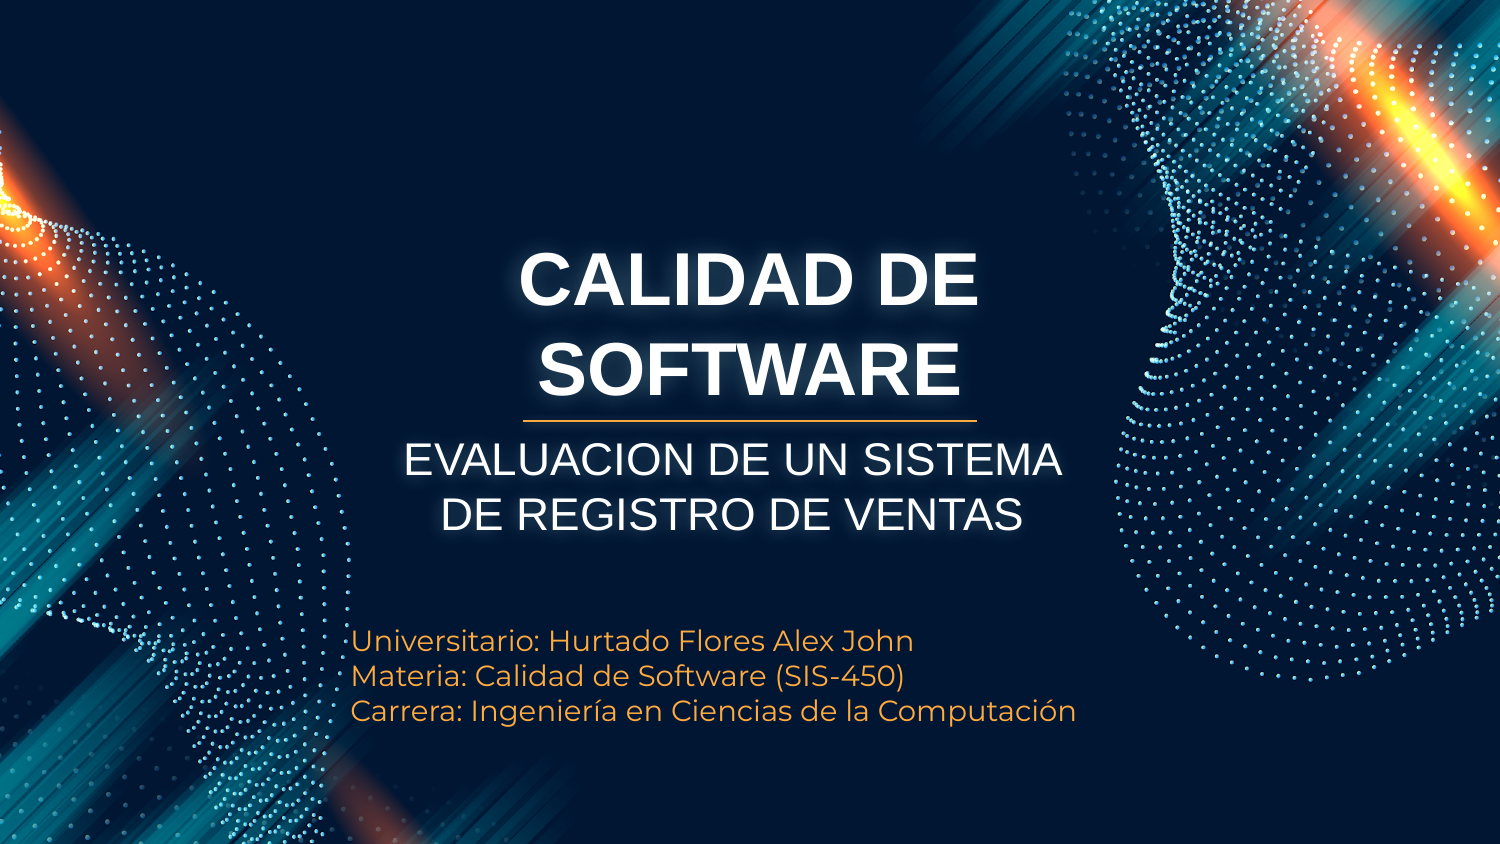

# CALIDAD DE SOFTWARE
EVALUACION DE UN SISTEMA DE REGISTRO DE VENTAS
Universitario: Hurtado Flores Alex John
Materia: Calidad de Software (SIS-450)
Carrera: Ingeniería en Ciencias de la Computación